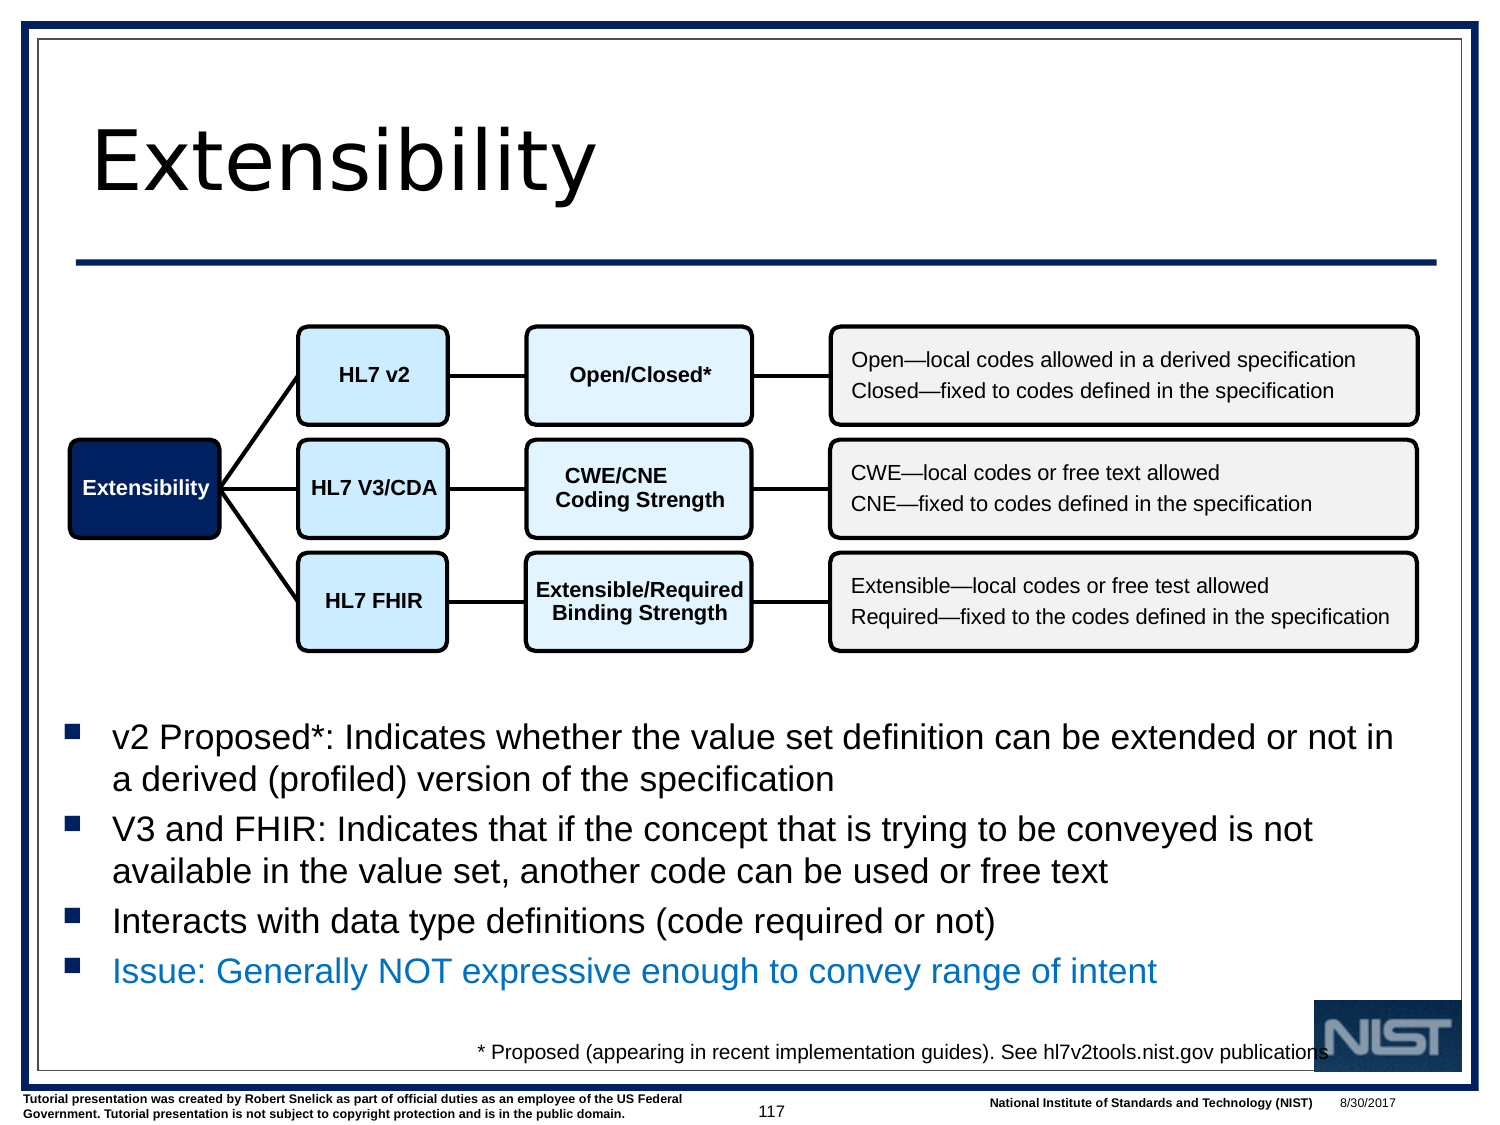

# Extensibility
Extensibility

HL7 v2

Open/Closed*

Open—local codes allowed in a derived specification
Closed—fixed to codes defined in the specification

HL7 V3/CDA

CWE/CNE         Coding Strength

CWE—local codes or free text allowed
CNE—fixed to codes defined in the specification

HL7 FHIR

Extensible/Required Binding Strength

Extensible—local codes or free test allowed
Required—fixed to the codes defined in the specification
v2 Proposed*: Indicates whether the value set definition can be extended or not in a derived (profiled) version of the specification
V3 and FHIR: Indicates that if the concept that is trying to be conveyed is not available in the value set, another code can be used or free text
Interacts with data type definitions (code required or not)
Issue: Generally NOT expressive enough to convey range of intent
* Proposed (appearing in recent implementation guides). See hl7v2tools.nist.gov publications
117
8/30/2017